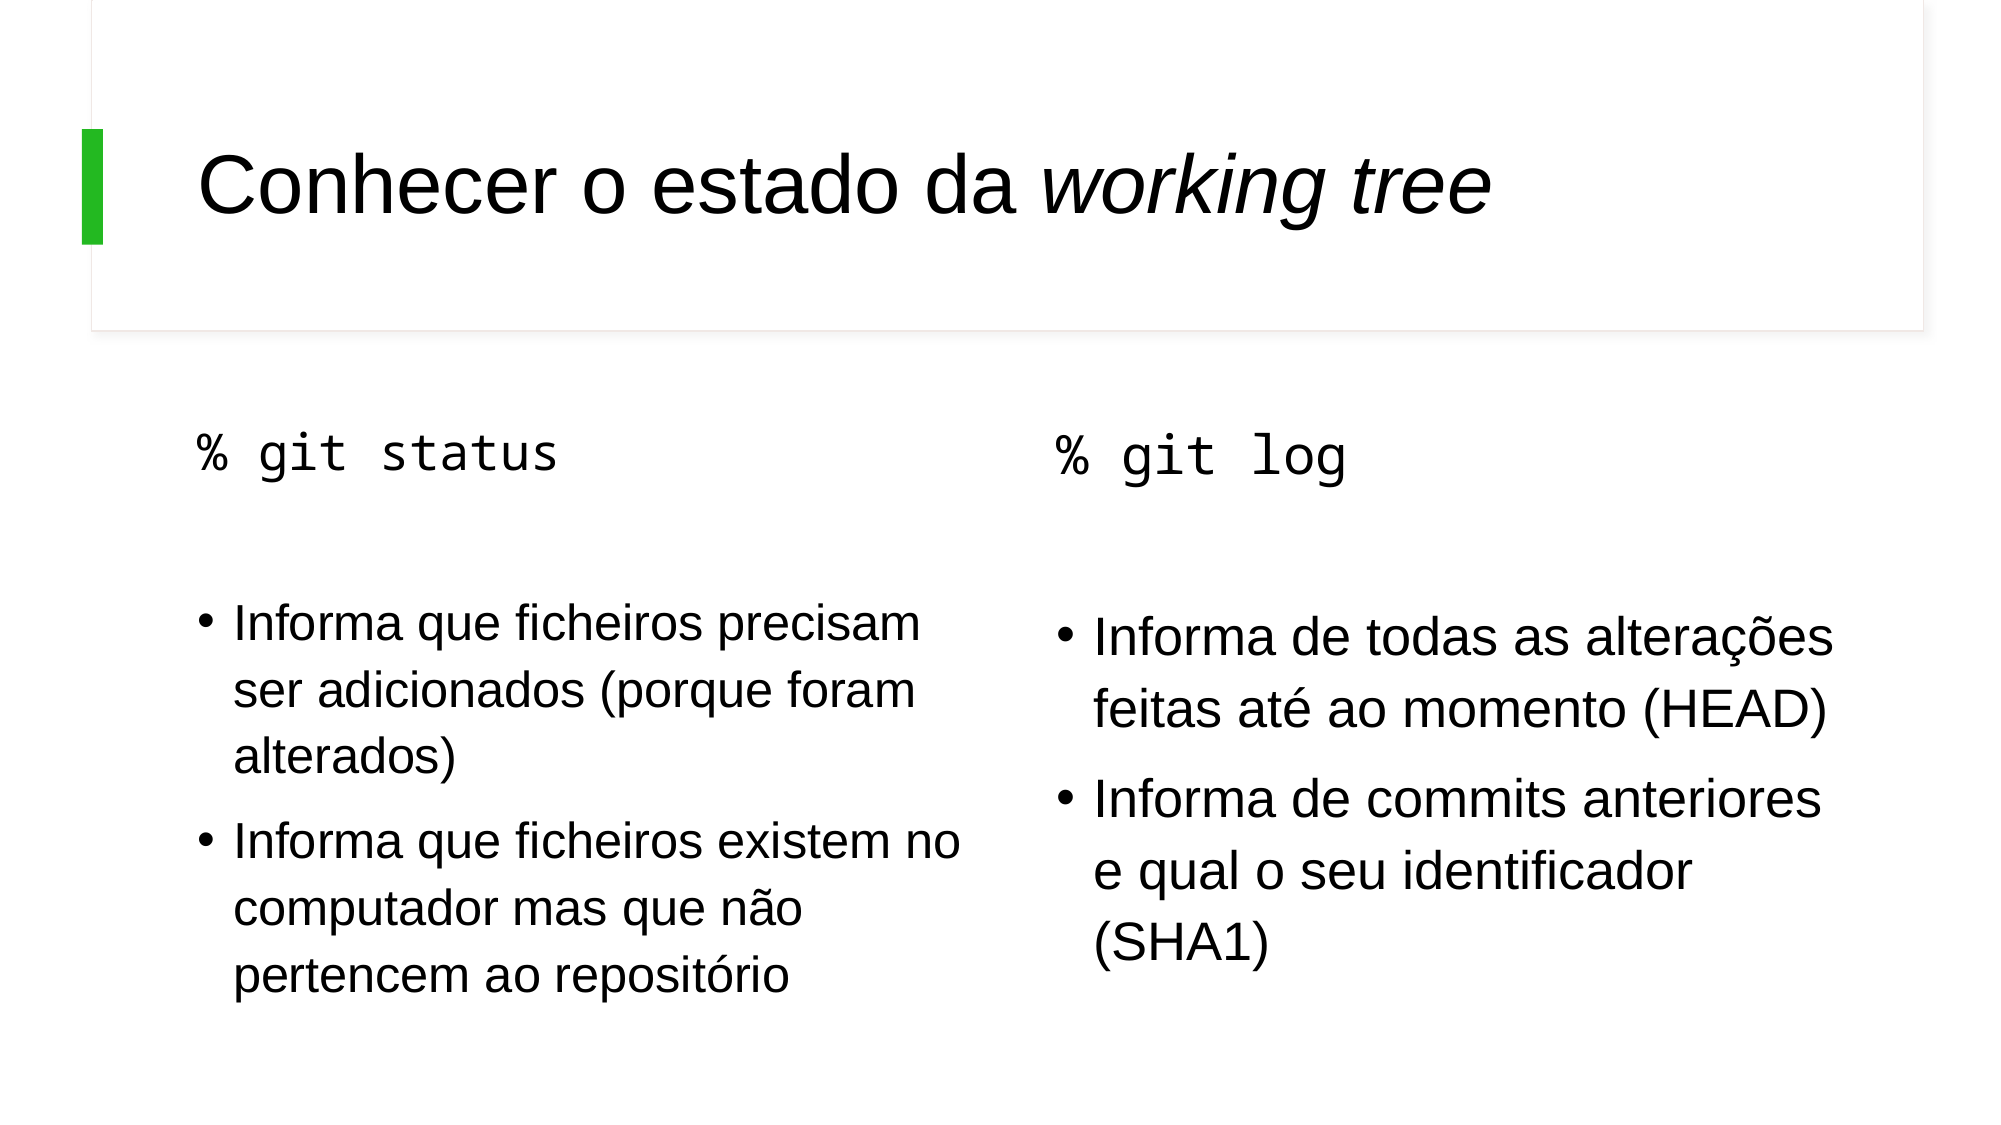

# Conhecer o estado da working tree
% git status

Informa que ficheiros precisam ser adicionados (porque foram alterados)
Informa que ficheiros existem no computador mas que não pertencem ao repositório
% git log

Informa de todas as alterações feitas até ao momento (HEAD)
Informa de commits anteriores e qual o seu identificador (SHA1)